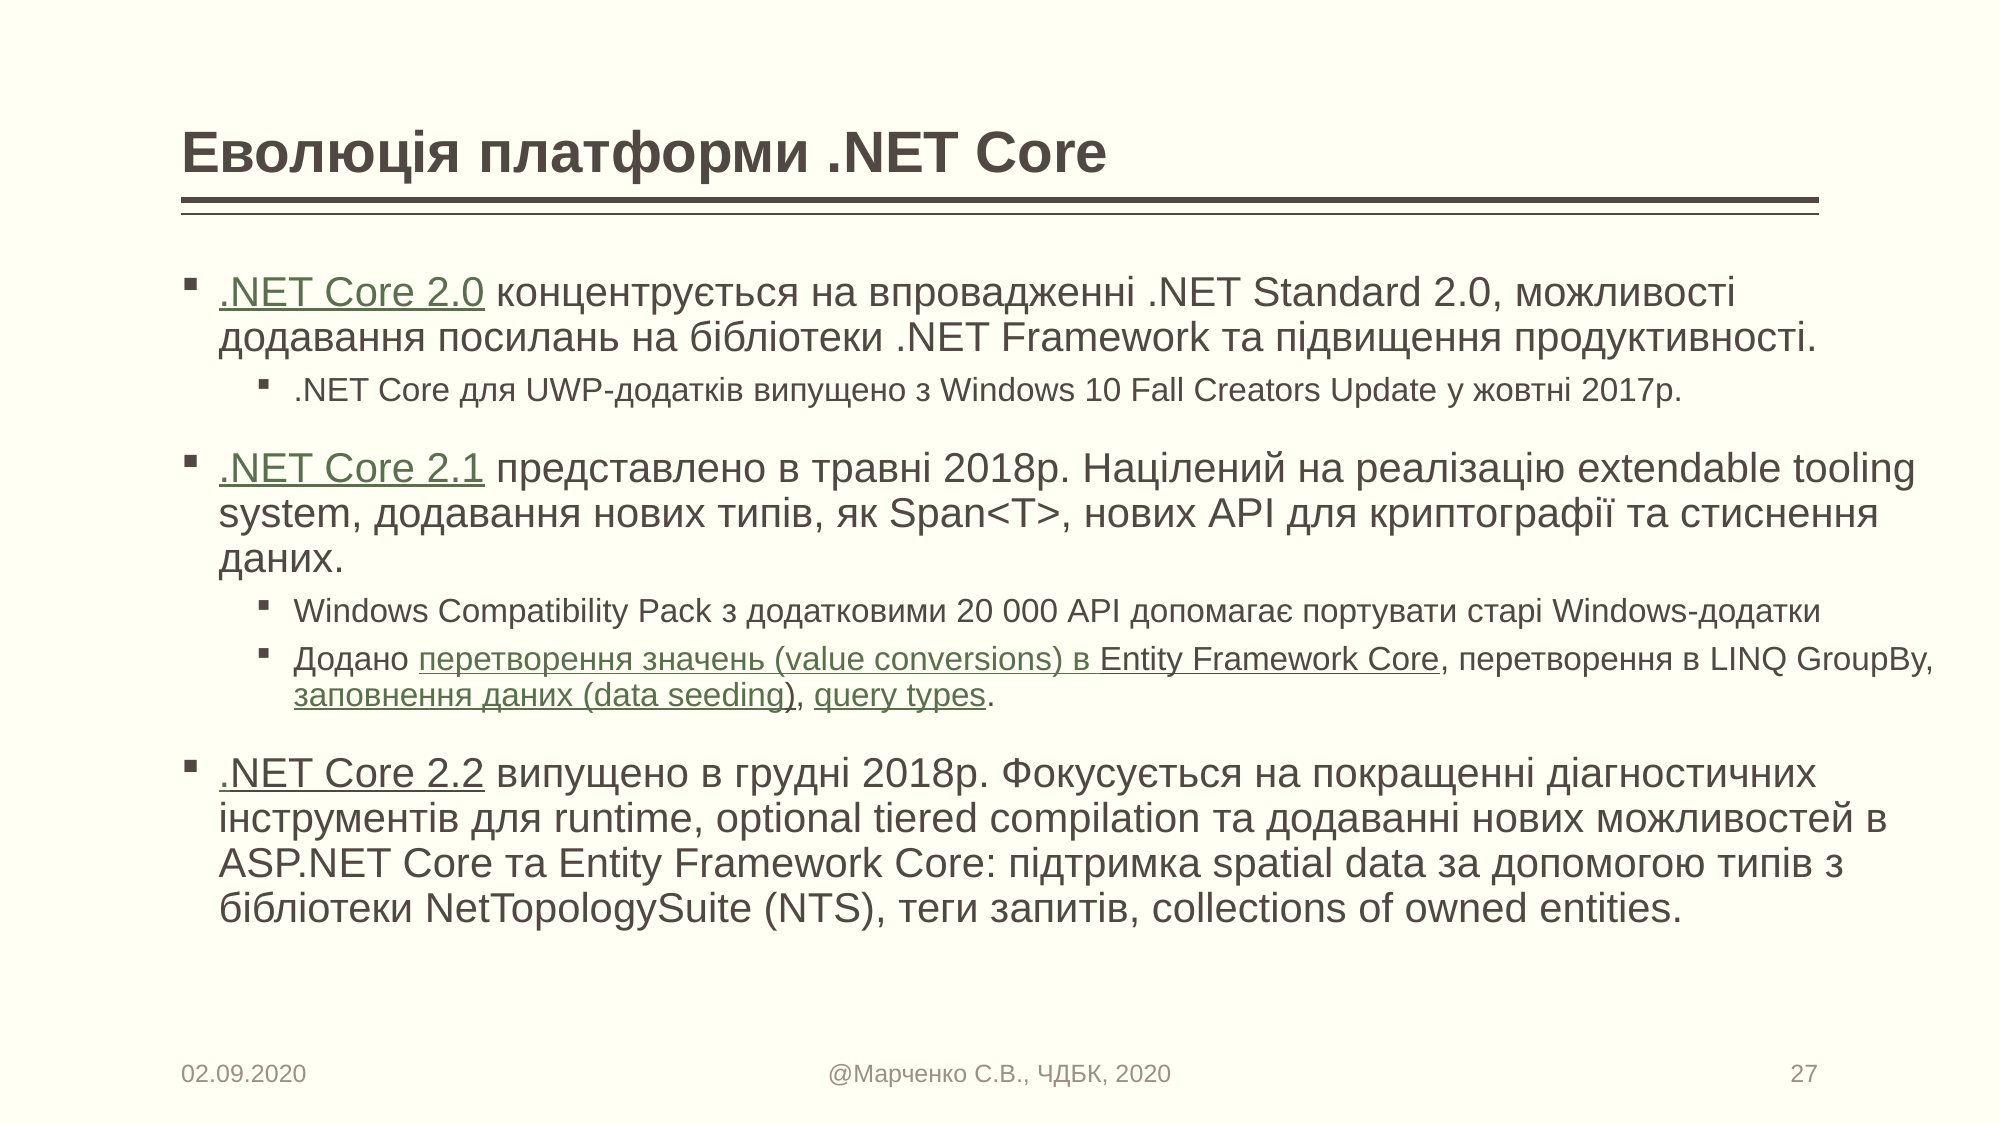

# Еволюція платформи .NET Core
.NET Core 2.0 концентрується на впровадженні .NET Standard 2.0, можливості додавання посилань на бібліотеки .NET Framework та підвищення продуктивності.
.NET Core для UWP-додатків випущено з Windows 10 Fall Creators Update у жовтні 2017р.
.NET Core 2.1 представлено в травні 2018р. Націлений на реалізацію extendable tooling system, додавання нових типів, як Span<T>, нових API для криптографії та стиснення даних.
Windows Compatibility Pack з додатковими 20 000 API допомагає портувати старі Windows-додатки
Додано перетворення значень (value conversions) в Entity Framework Core, перетворення в LINQ GroupBy, заповнення даних (data seeding), query types.
.NET Core 2.2 випущено в грудні 2018р. Фокусується на покращенні діагностичних інструментів для runtime, optional tiered compilation та додаванні нових можливостей в ASP.NET Core та Entity Framework Core: підтримка spatial data за допомогою типів з бібліотеки NetTopologySuite (NTS), теги запитів, collections of owned entities.

@Марченко С.В., ЧДБК, 2020
02.09.2020
27